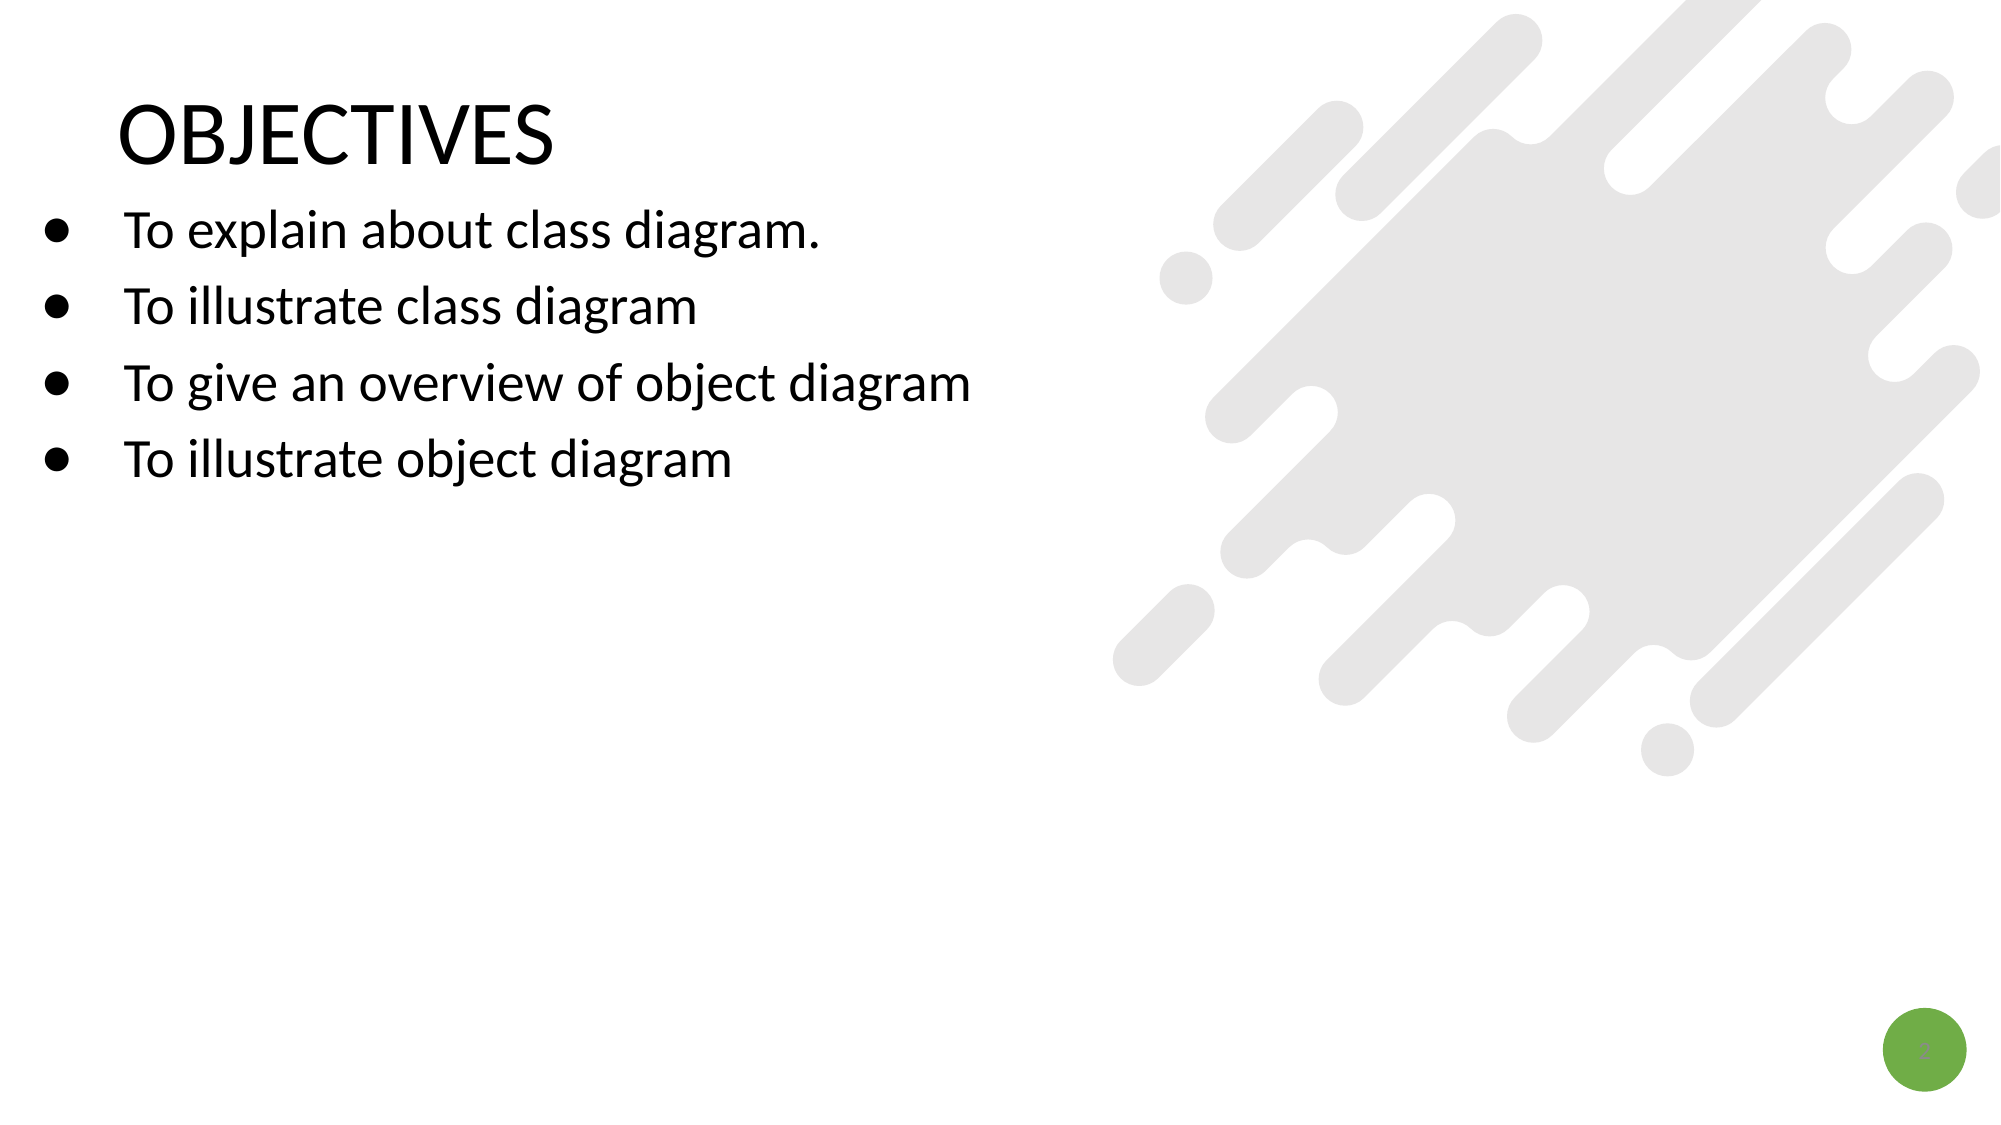

# OBJECTIVES
To explain about class diagram.
To illustrate class diagram
To give an overview of object diagram
To illustrate object diagram
2